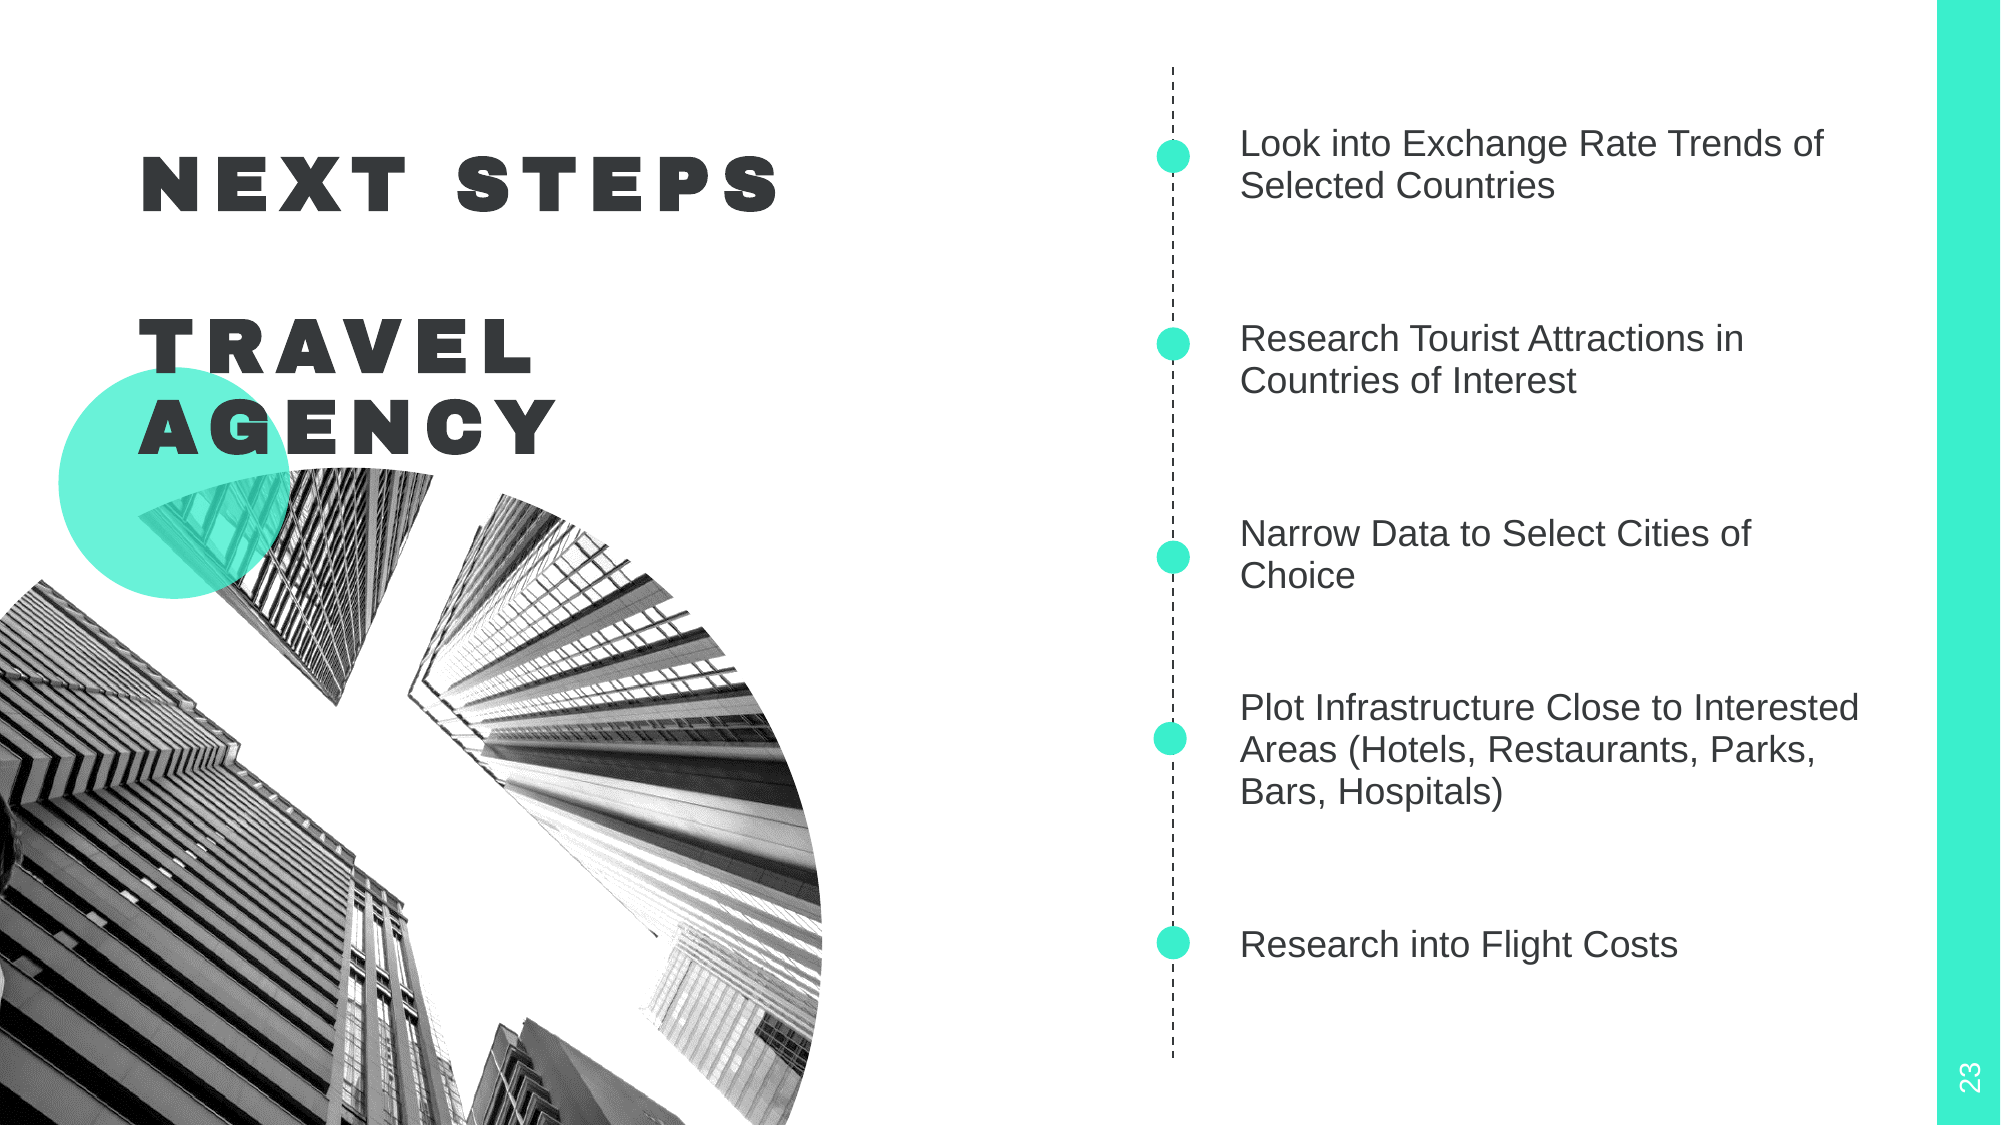

|  | Look into Exchange Rate Trends of Selected Countries |
| --- | --- |
|  | Research Tourist Attractions in Countries of Interest |
|  | Narrow Data to Select Cities of Choice |
|  | Plot Infrastructure Close to Interested Areas (Hotels, Restaurants, Parks, Bars, Hospitals) |
|  | Research into Flight Costs |

# Next Steps Travel Agency

23